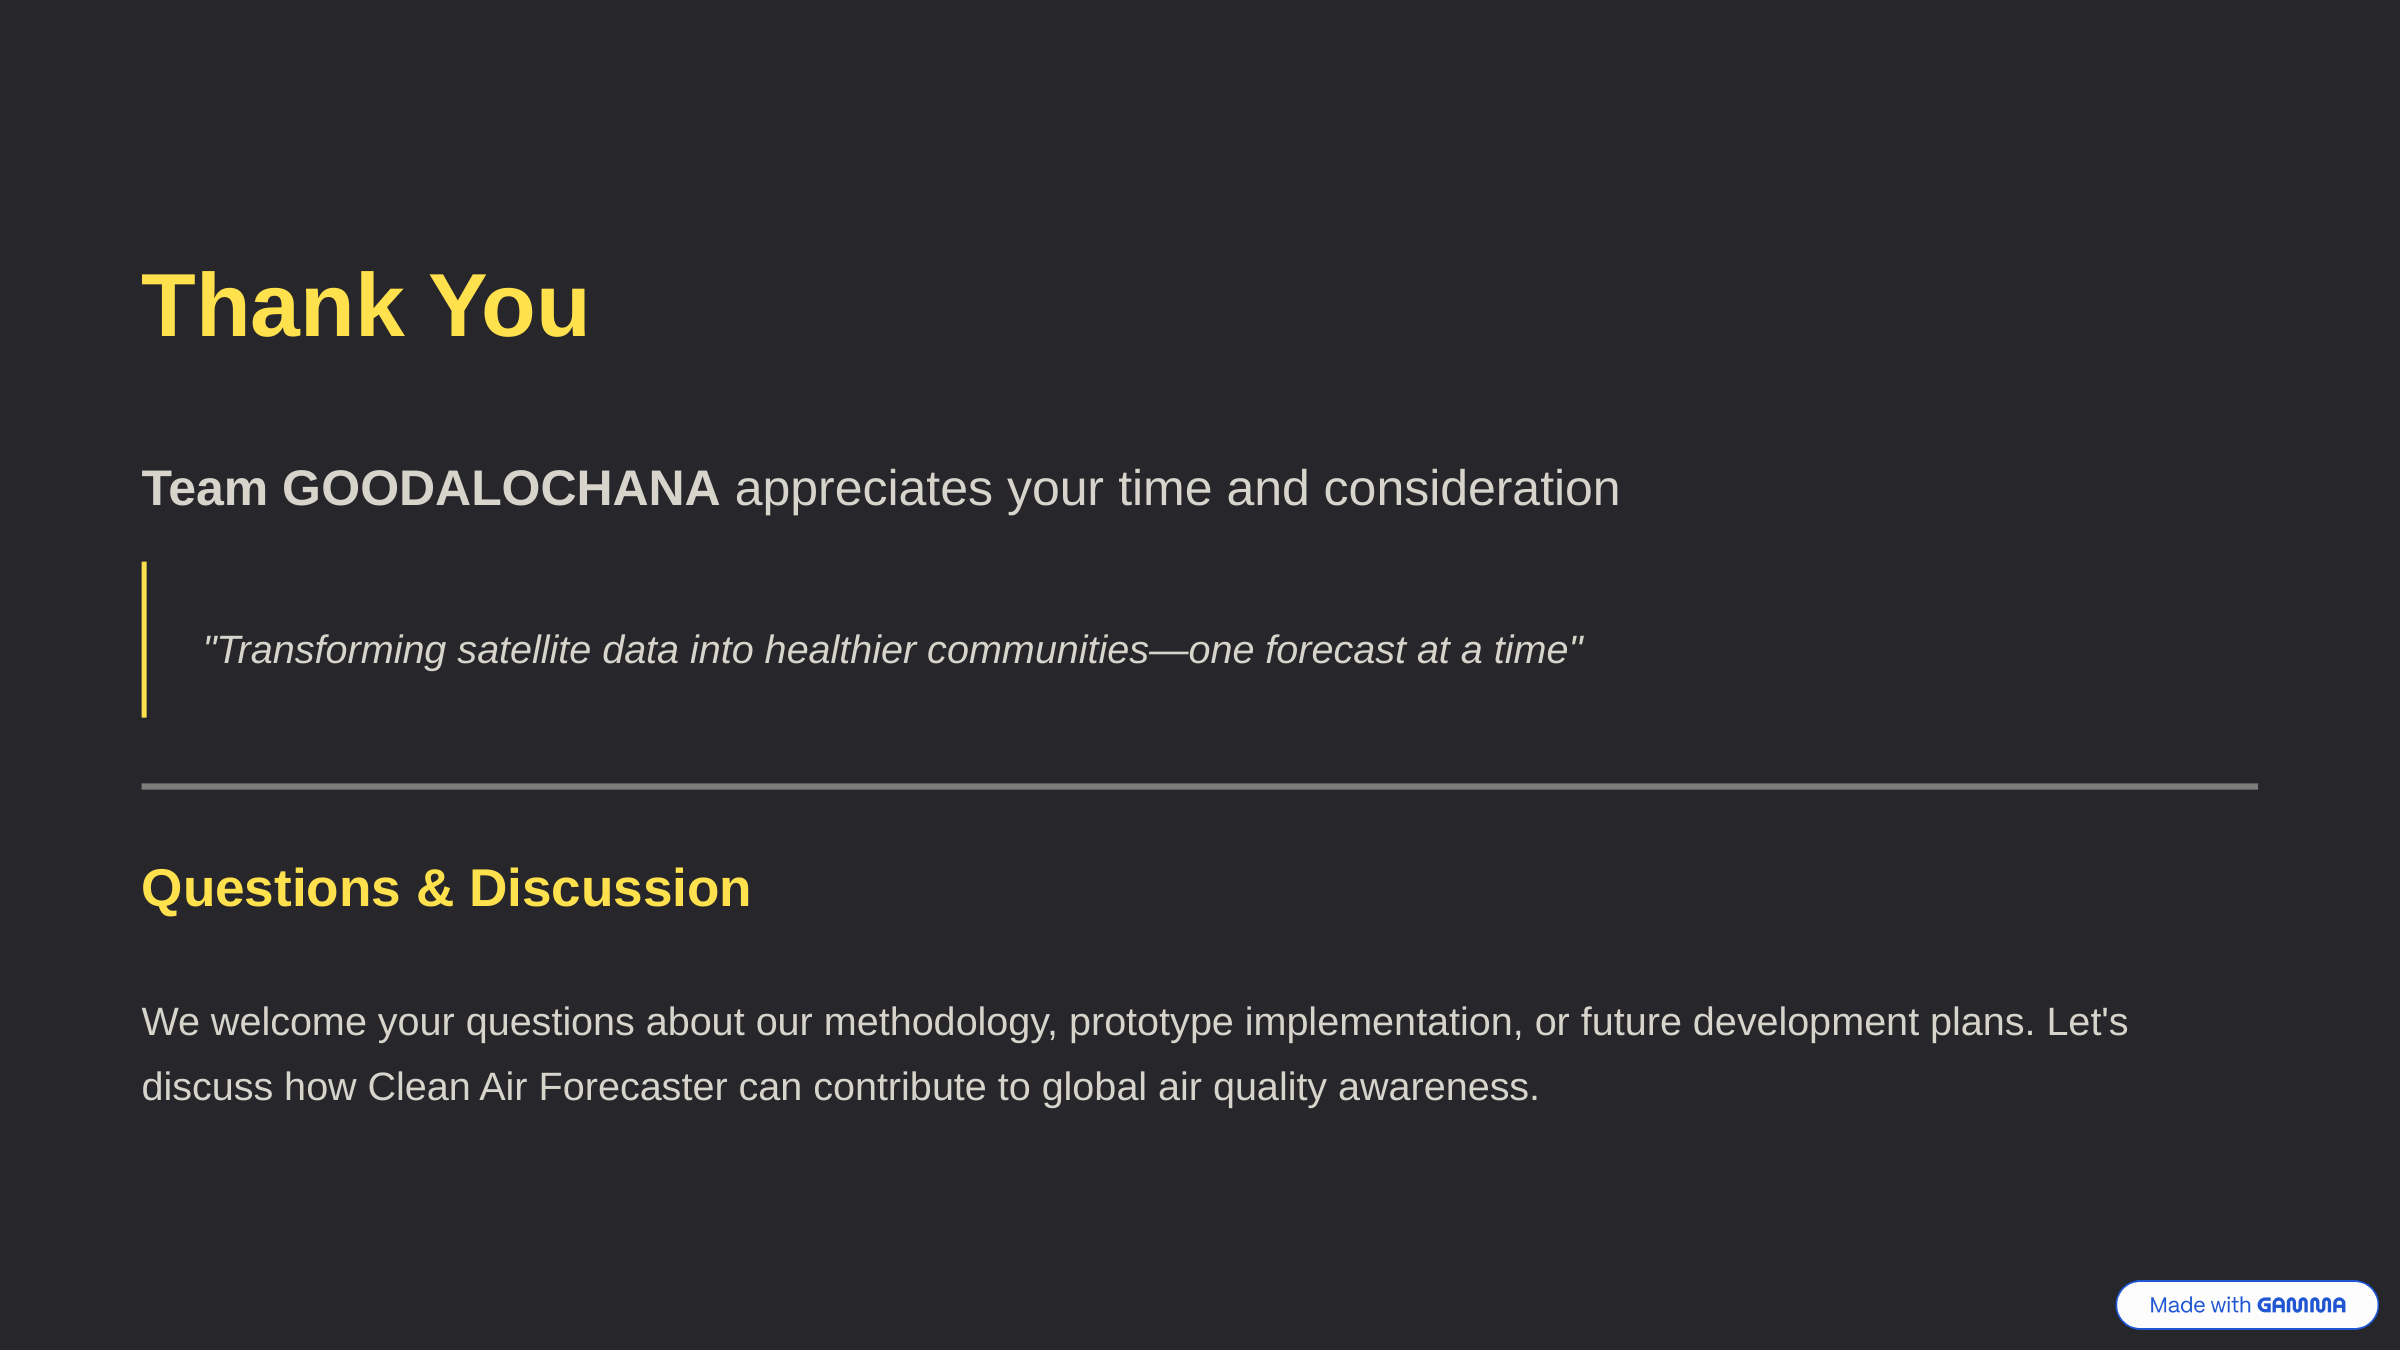

Thank You
Team GOODALOCHANA appreciates your time and consideration

"Transforming satellite data into healthier communities—one forecast at a time"

Questions & Discussion
We welcome your questions about our methodology, prototype implementation, or future development plans. Let's discuss how Clean Air Forecaster can contribute to global air quality awareness.